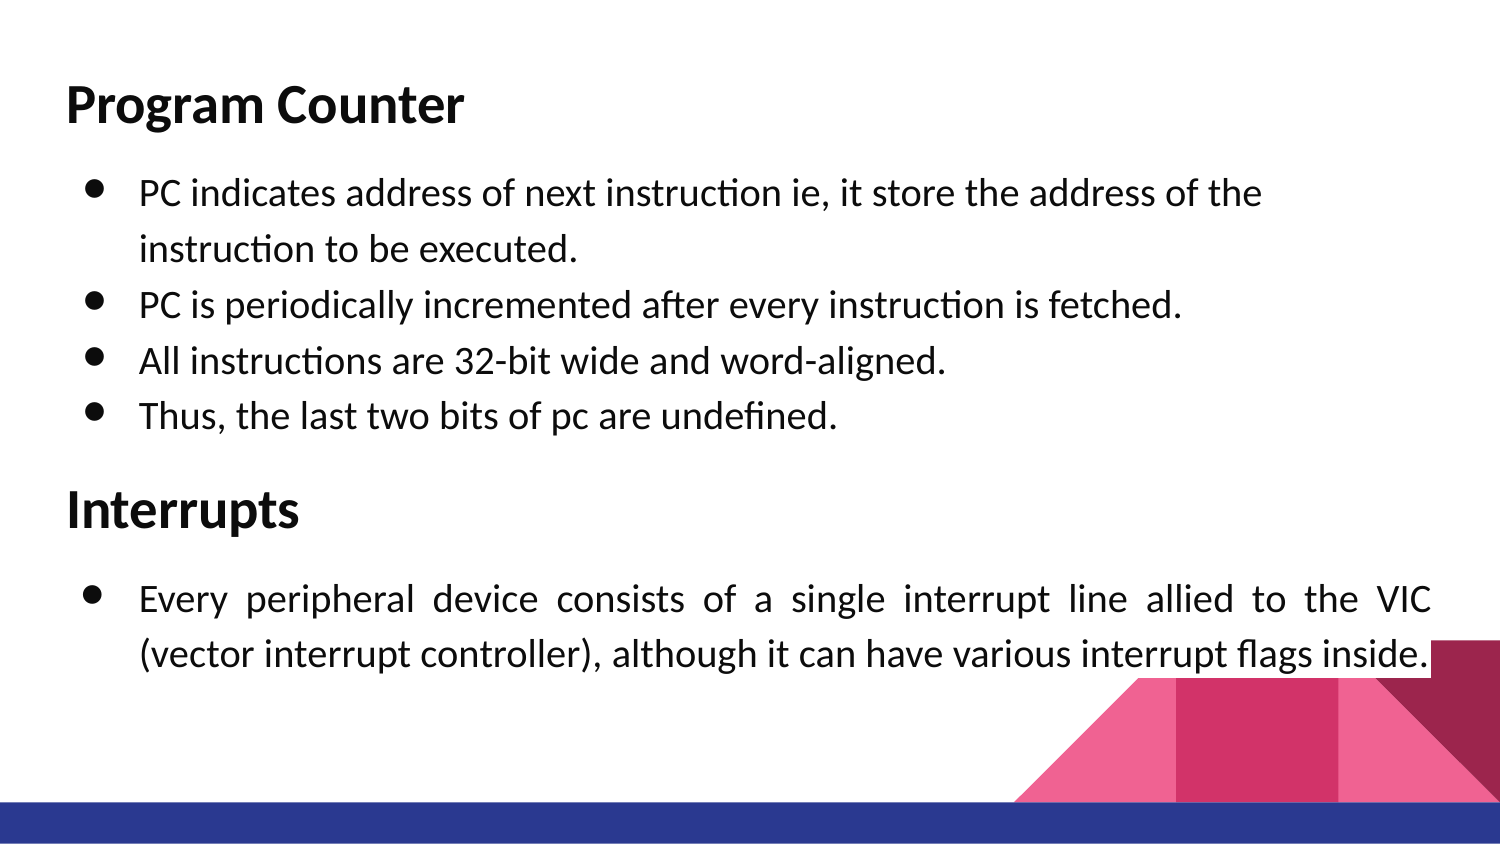

Program Counter
PC indicates address of next instruction ie, it store the address of the instruction to be executed.
PC is periodically incremented after every instruction is fetched.
All instructions are 32-bit wide and word-aligned.
Thus, the last two bits of pc are undefined.
Interrupts
Every peripheral device consists of a single interrupt line allied to the VIC (vector interrupt controller), although it can have various interrupt flags inside.